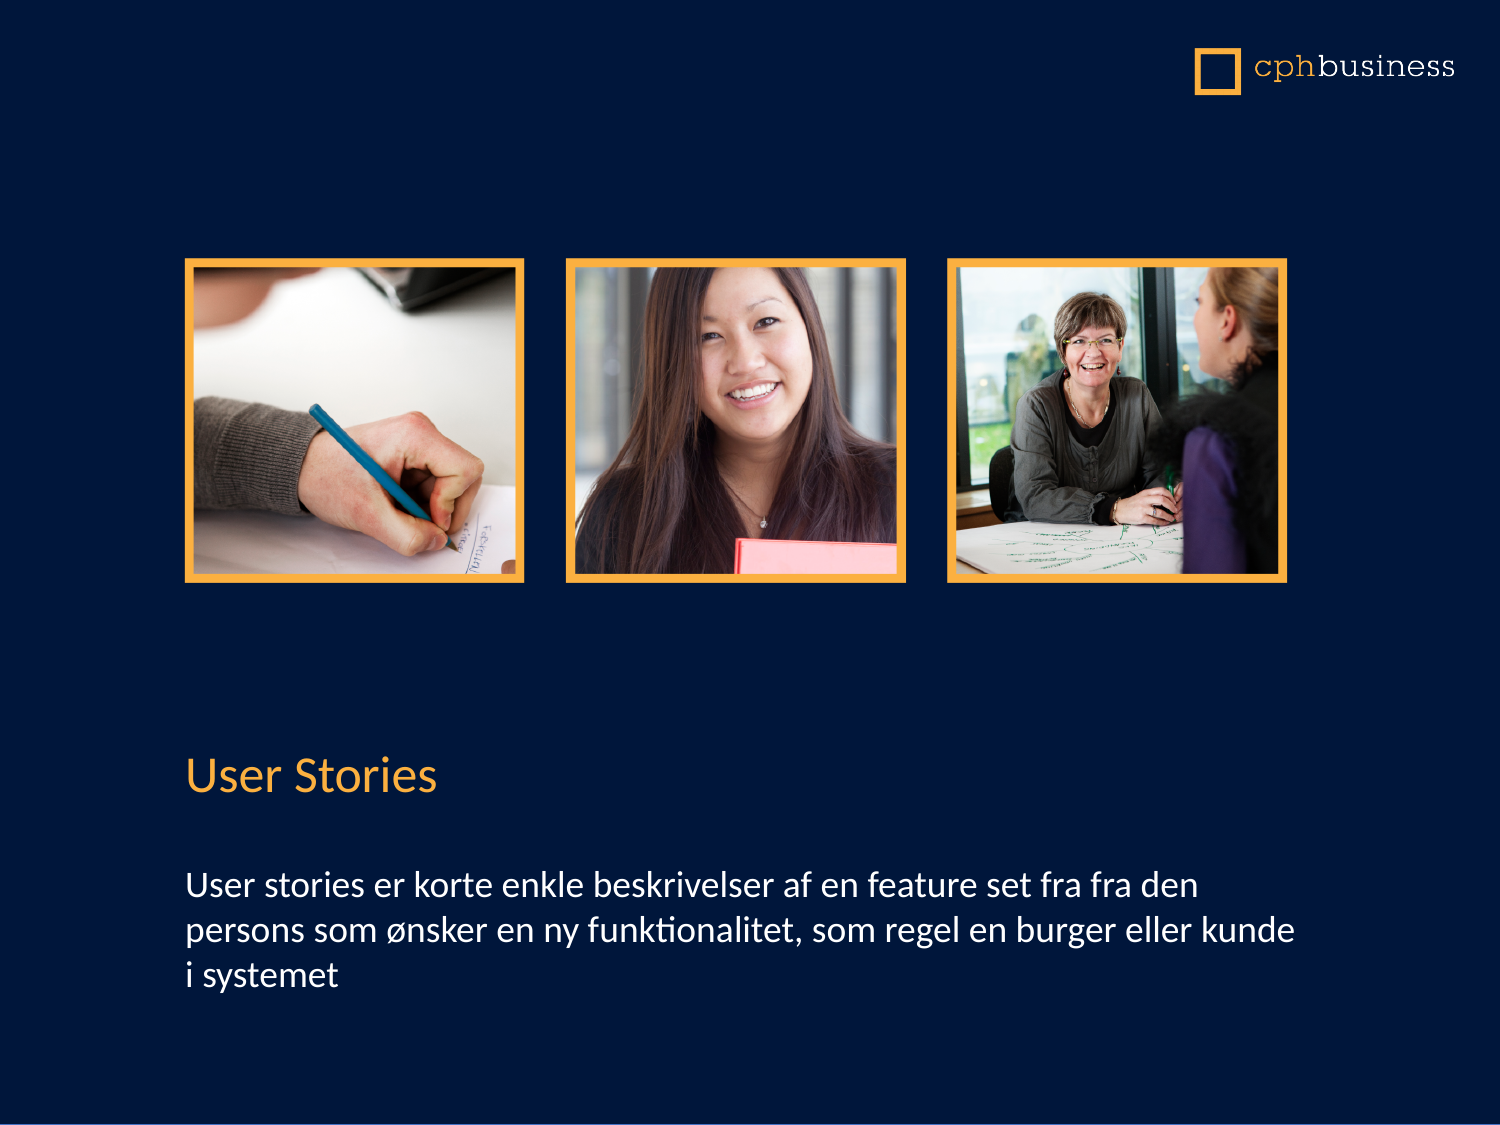

User Stories
User stories er korte enkle beskrivelser af en feature set fra fra den persons som ønsker en ny funktionalitet, som regel en burger eller kunde i systemet